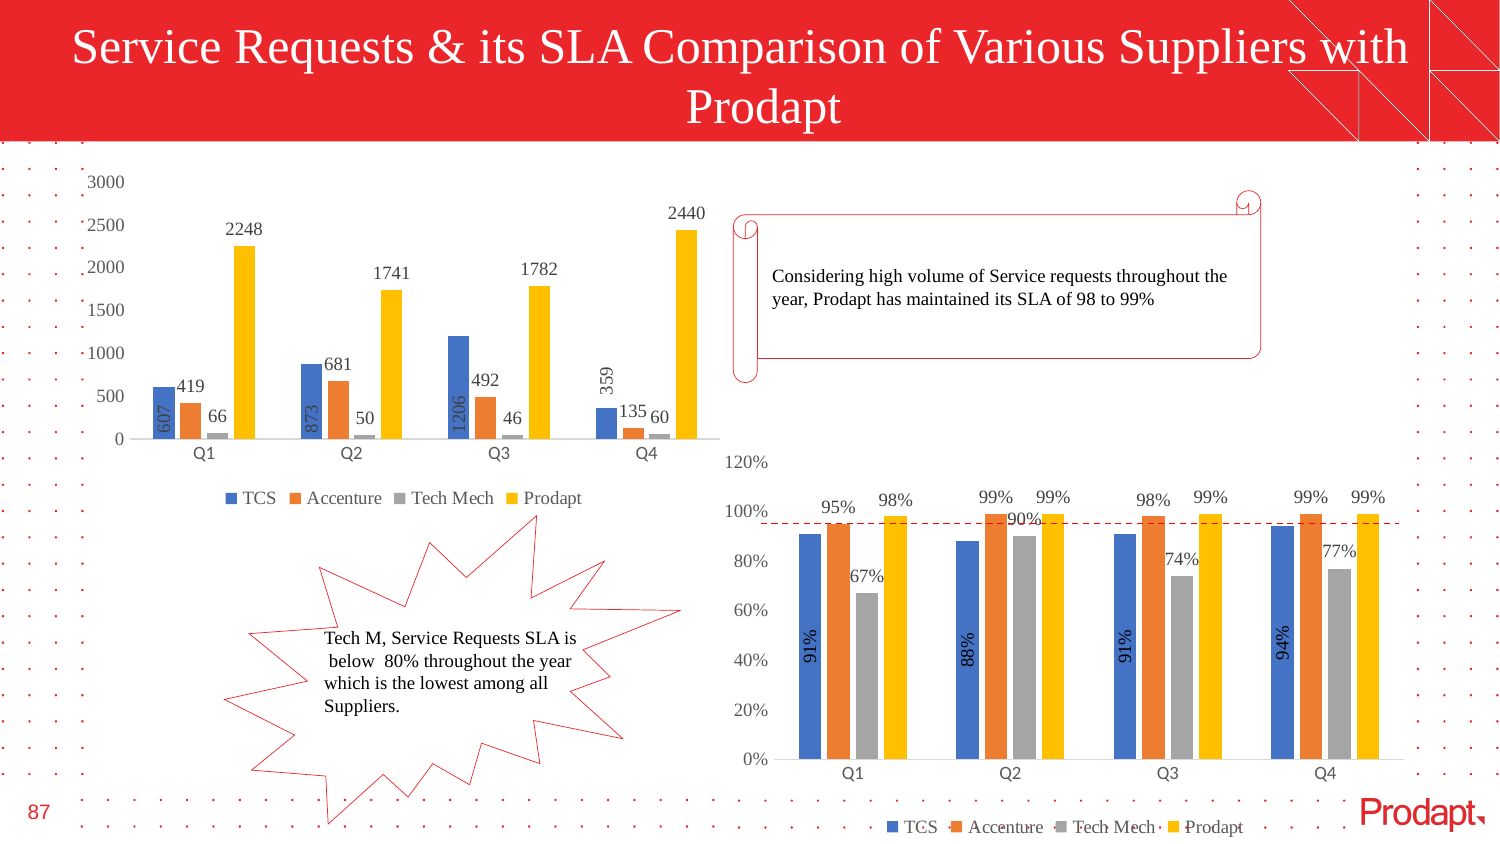

Service Requests & its SLA Comparison of Various Suppliers with
Prodapt

### Chart

| Category | TCS | Accenture | Tech Mech | Prodapt |
|---|---|---|---|---|
| Q1 | 607.0 | 419.0 | 66.0 | 2248.0 |
| Q2 | 873.0 | 681.0 | 50.0 | 1741.0 |
| Q3 | 1206.0 | 492.0 | 46.0 | 1782.0 |
| Q4 | 359.0 | 135.0 | 60.0 | 2440.0 |
Considering high volume of Service requests throughout the year, Prodapt has maintained its SLA of 98 to 99%

### Chart

| Category | TCS | Accenture | Tech Mech | Prodapt |
|---|---|---|---|---|
| Q1 | 0.91 | 0.95 | 0.67 | 0.98 |
| Q2 | 0.88 | 0.99 | 0.9 | 0.99 |
| Q3 | 0.91 | 0.98 | 0.74 | 0.99 |
| Q4 | 0.94 | 0.99 | 0.77 | 0.99 |
Tech M, Service Requests SLA is  below  80% throughout the year which is the lowest among all Suppliers.